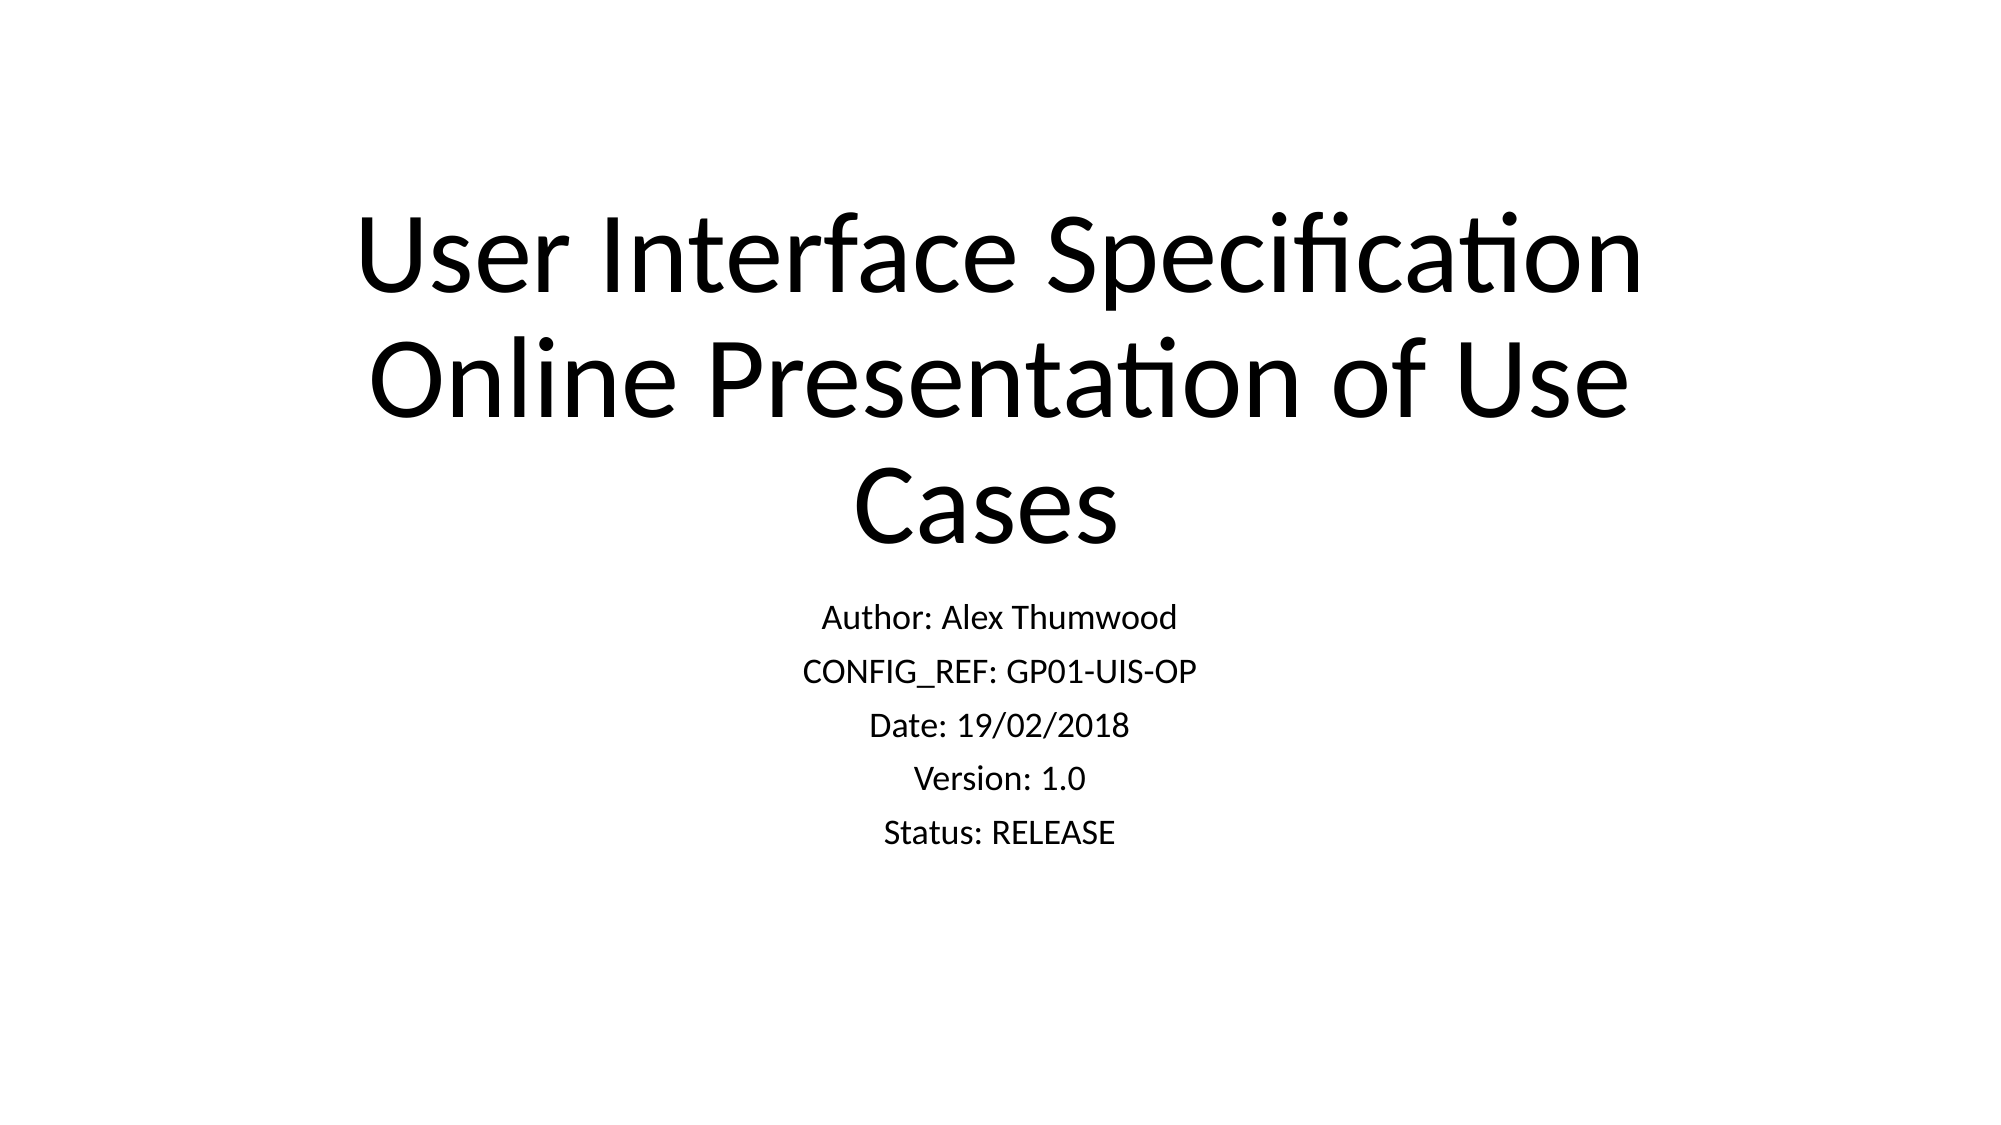

# User Interface Specification Online Presentation of Use Cases
Author: Alex Thumwood
CONFIG_REF: GP01-UIS-OP
Date: 19/02/2018
Version: 1.0
Status: RELEASE